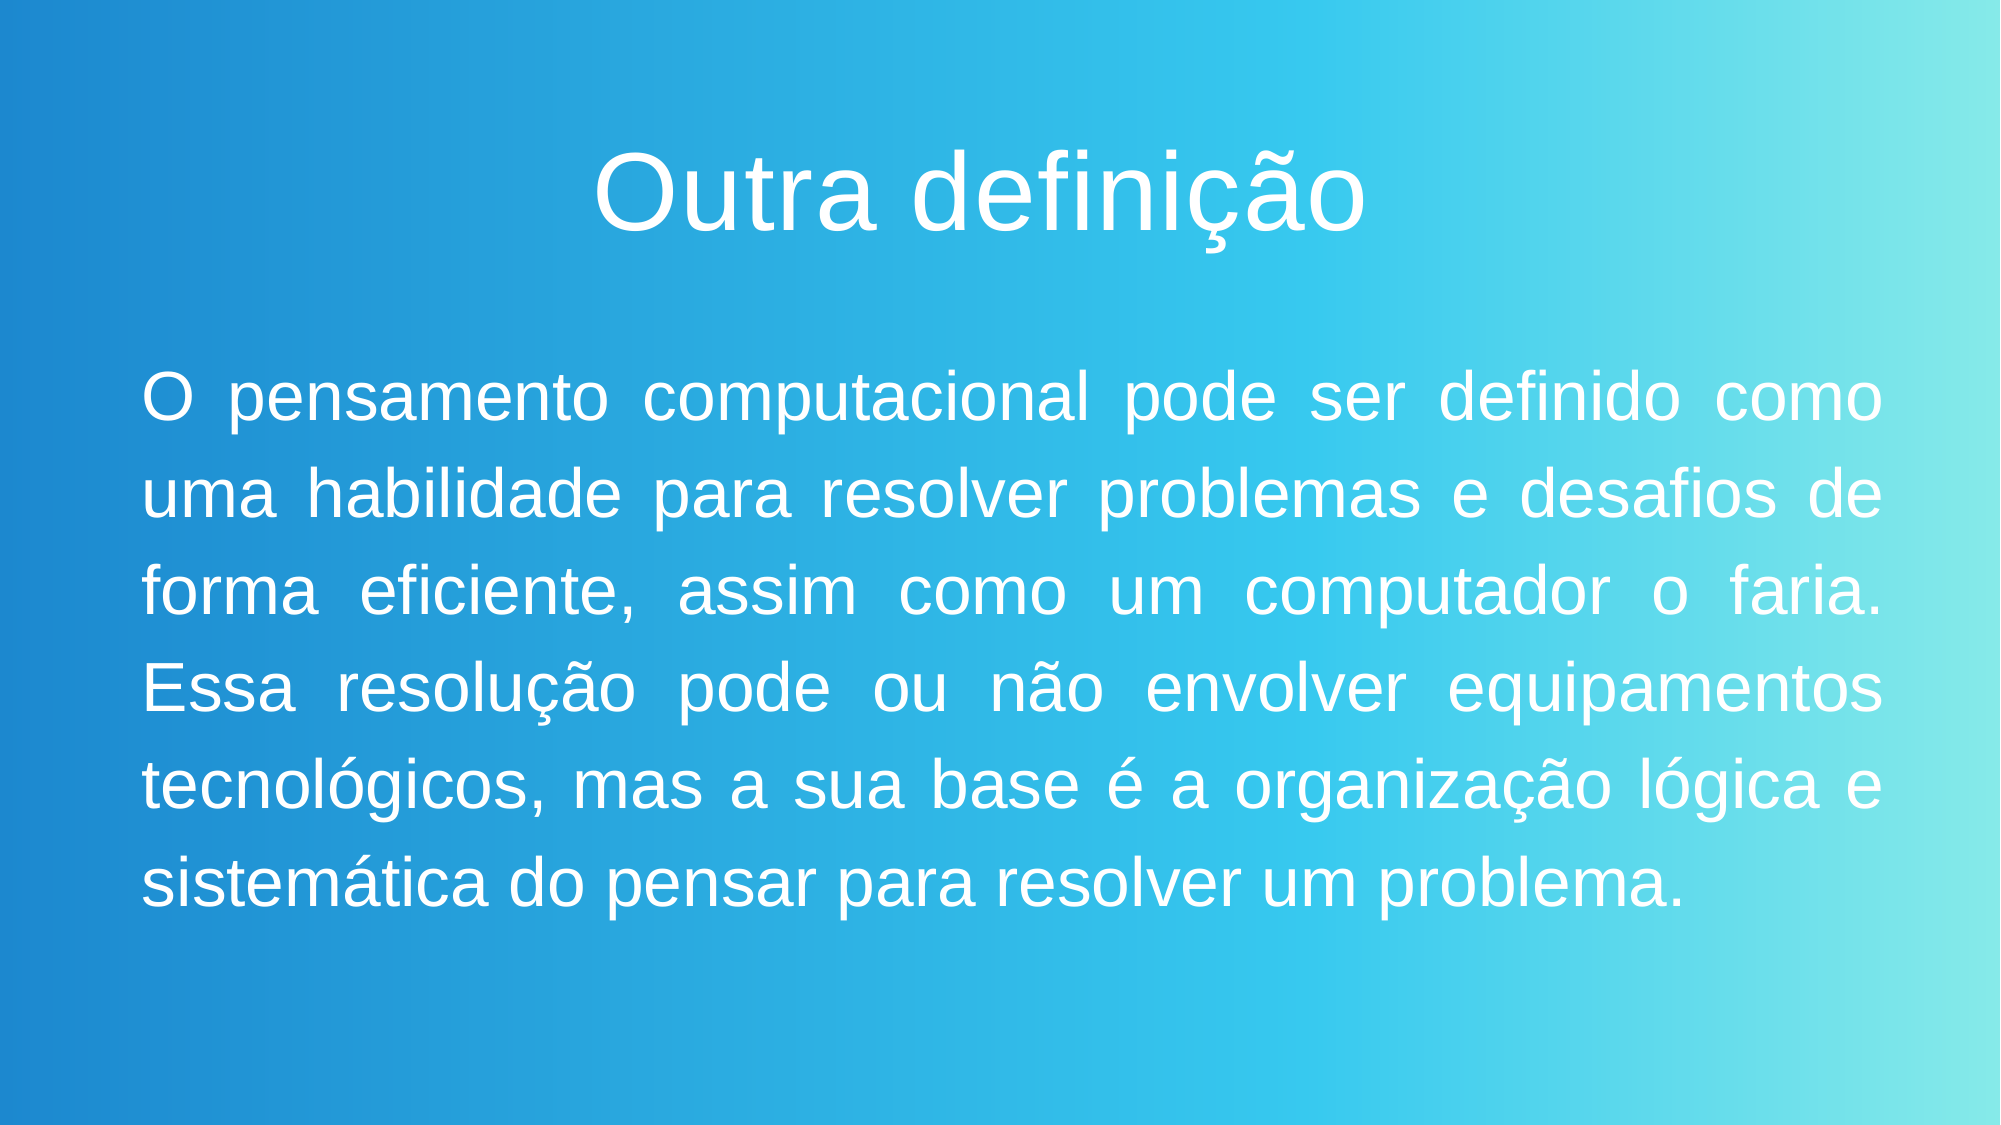

Outra definição
O pensamento computacional pode ser definido como uma habilidade para resolver problemas e desafios de forma eficiente, assim como um computador o faria. Essa resolução pode ou não envolver equipamentos tecnológicos, mas a sua base é a organização lógica e sistemática do pensar para resolver um problema.